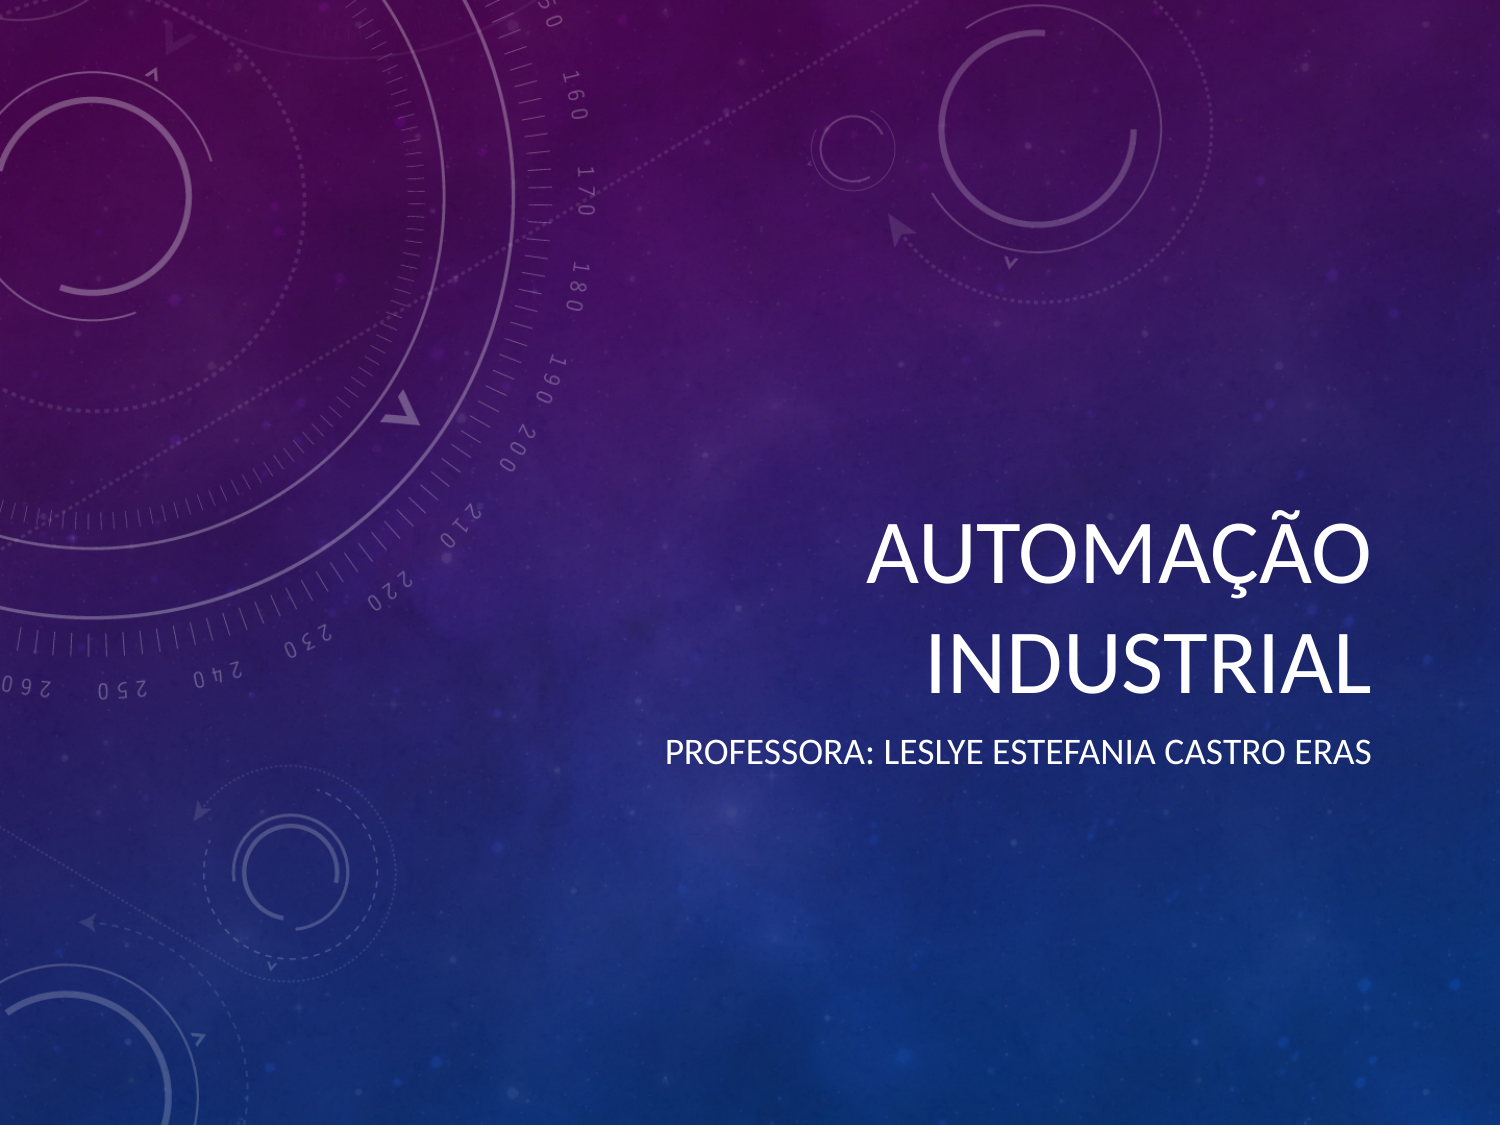

# AUTOMAÇÃO INDUSTRIAL
Professora: Leslye Estefania Castro Eras